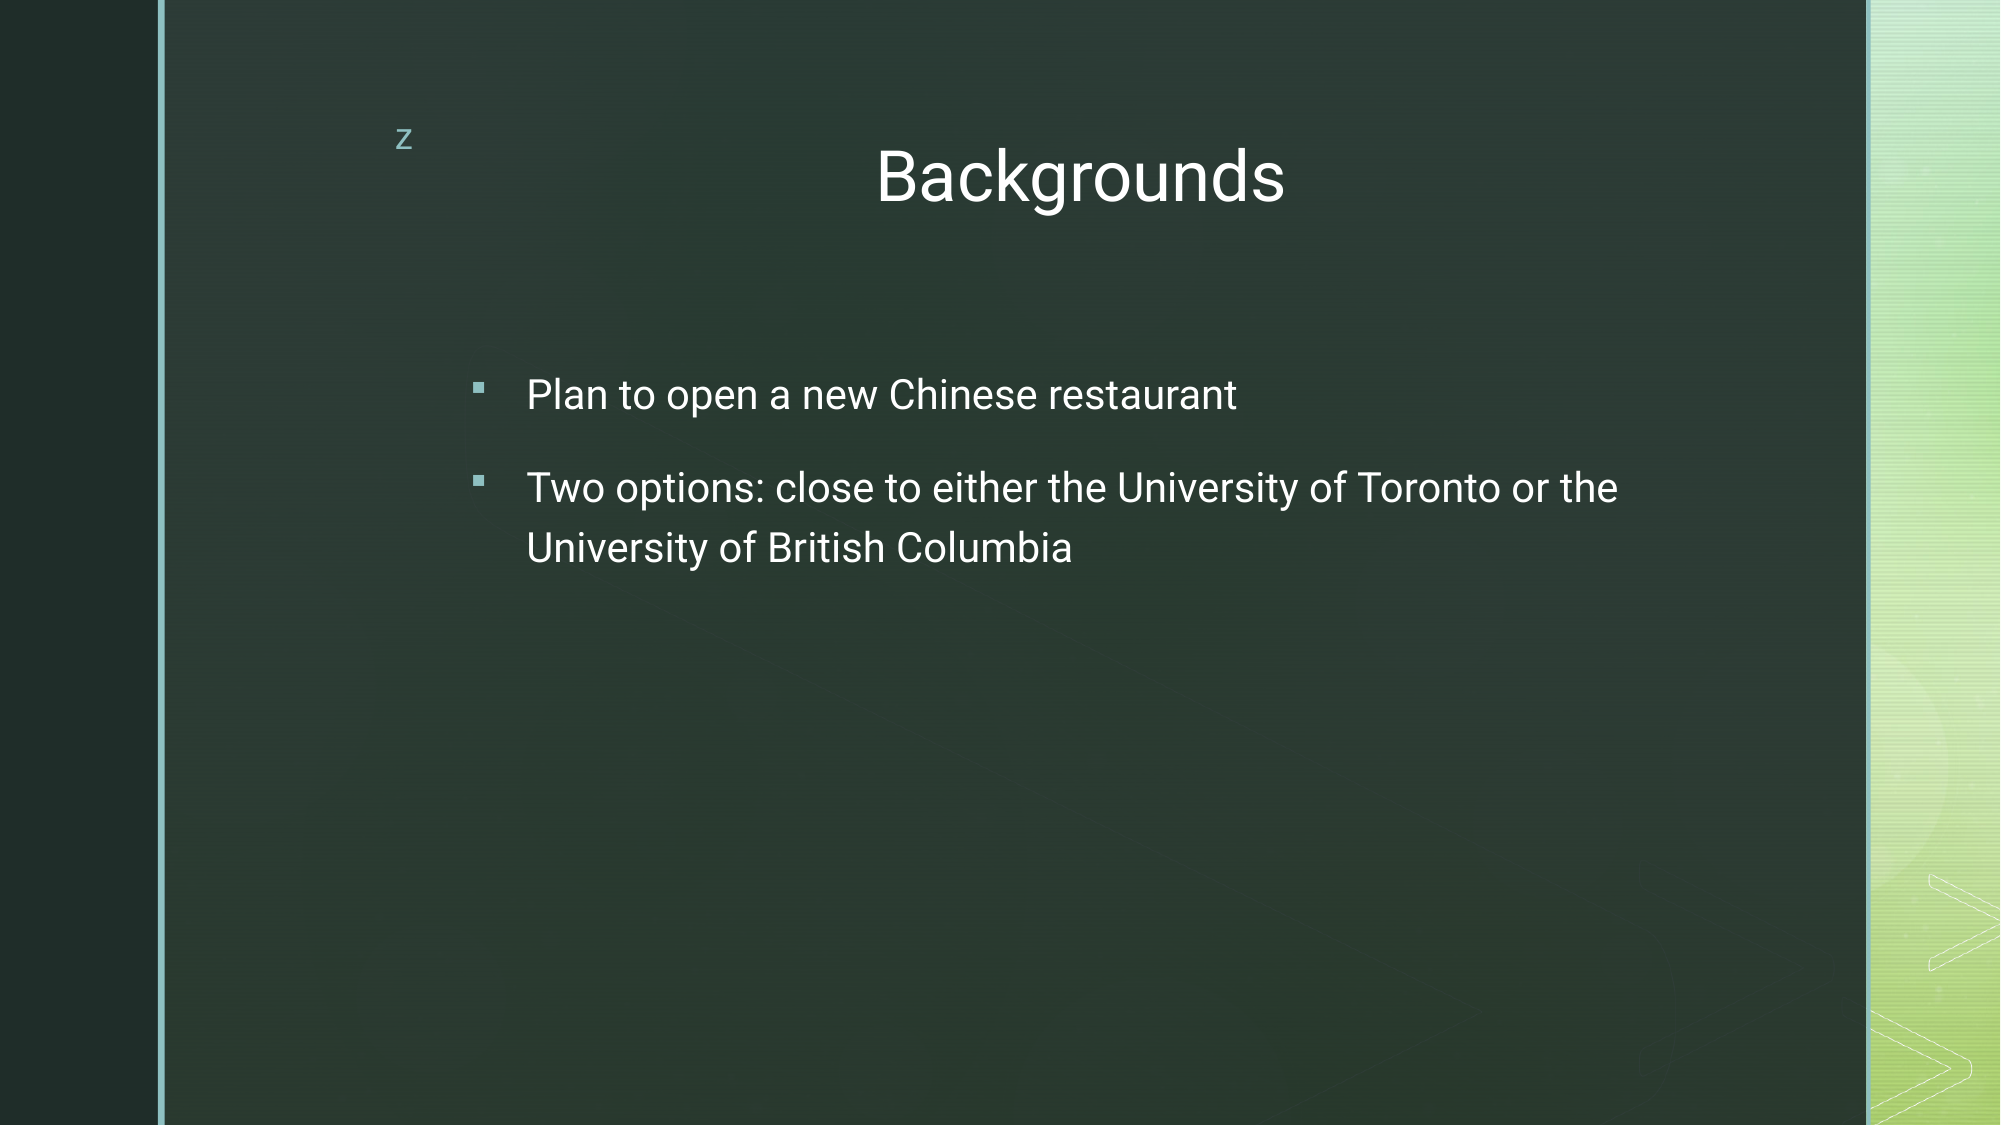

# Backgrounds
Plan to open a new Chinese restaurant
Two options: close to either the University of Toronto or the University of British Columbia